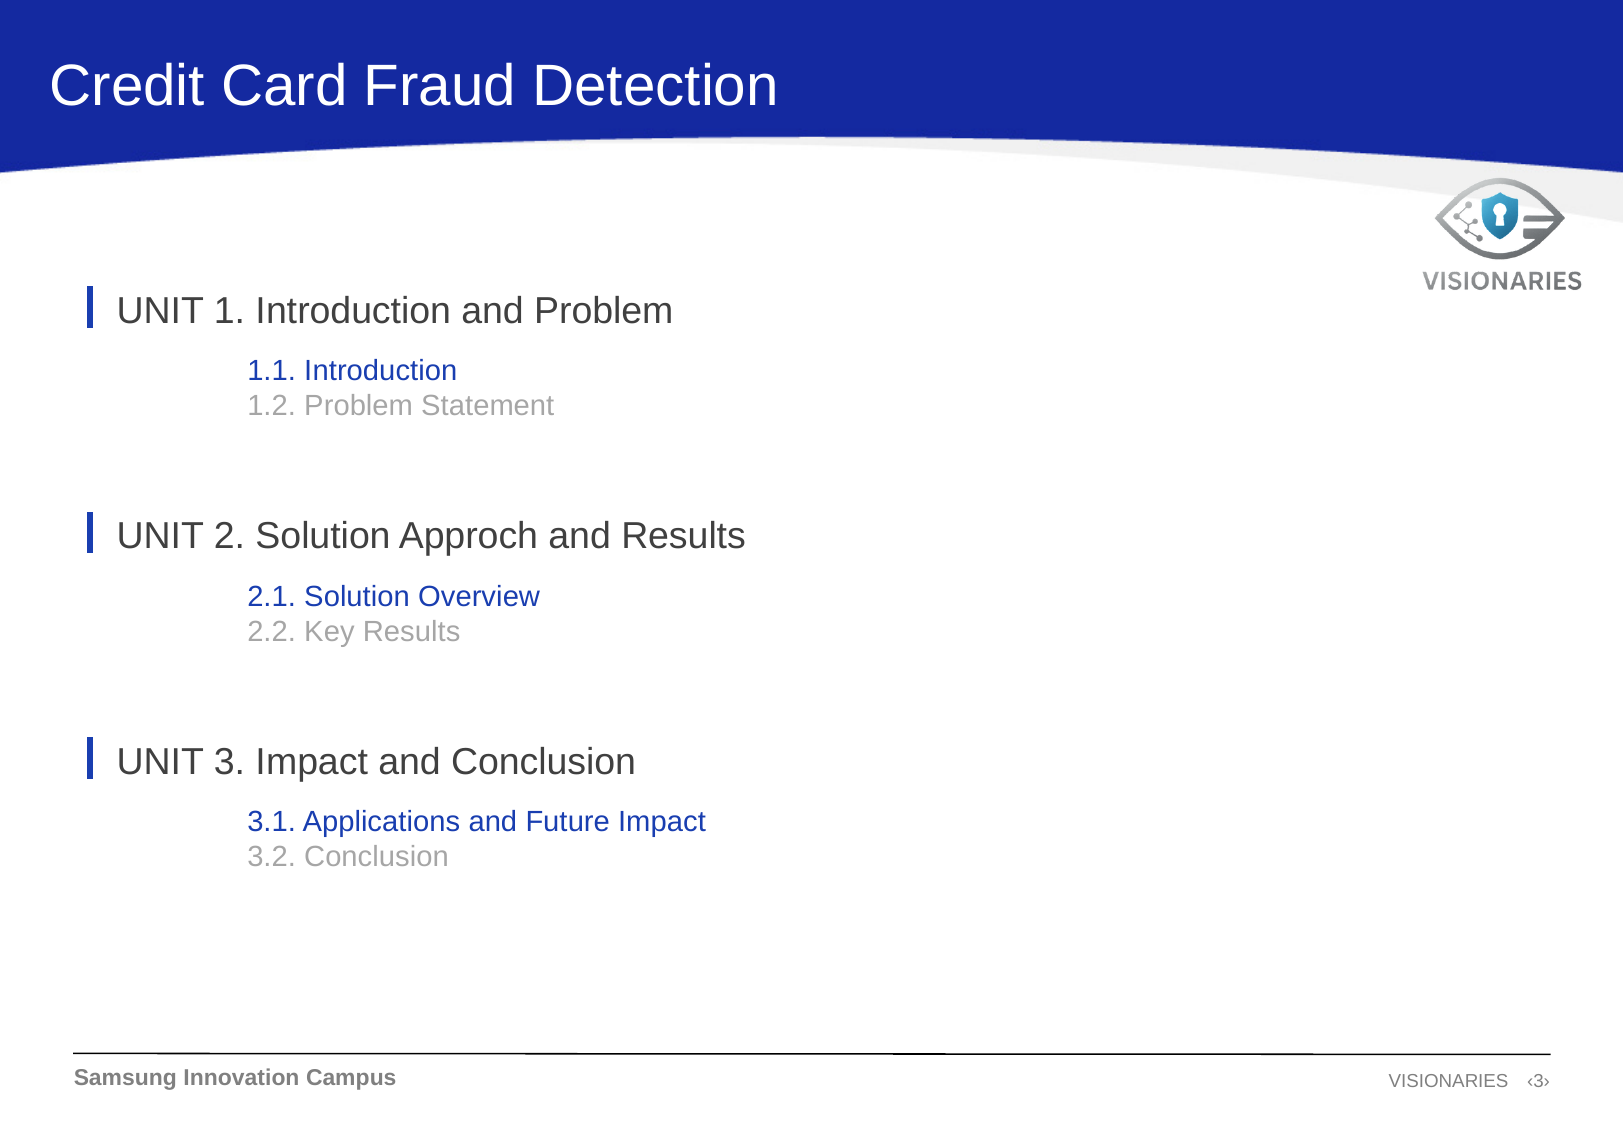

Credit Card Fraud Detection

UNIT 1. Introduction and Problem
1.1. Introduction
1.2. Problem Statement

UNIT 2. Solution Approch and Results
2.1. Solution Overview
2.2. Key Results

UNIT 3. Impact and Conclusion
3.1. Applications and Future Impact
3.2. Conclusion

Samsung Innovation Campus

VISIONARIES

‹3›